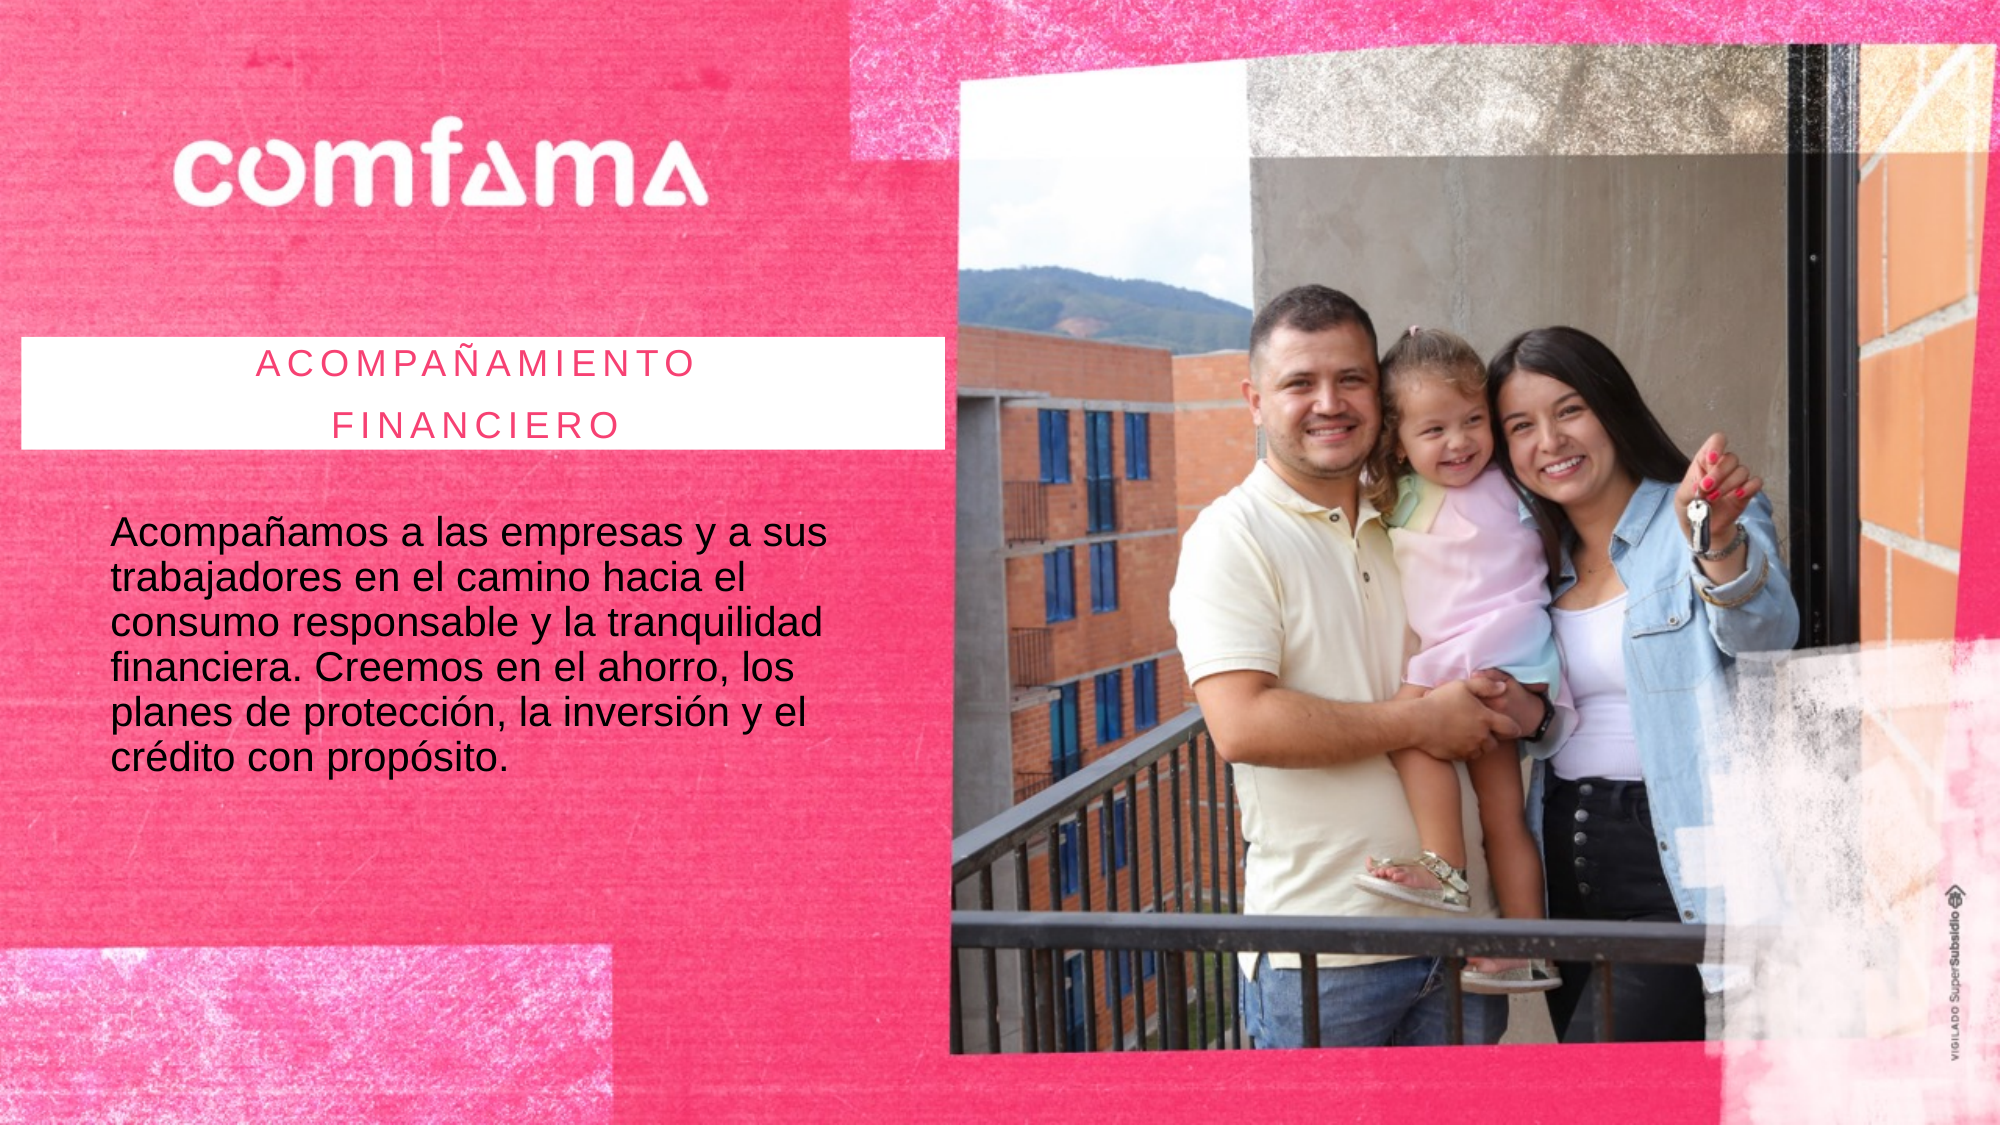

ACOMPAÑAMIENTO
FINANCIERO

Acompañamos a las empresas y a sus trabajadores en el camino hacia el consumo responsable y la tranquilidad financiera. Creemos en el ahorro, los planes de protección, la inversión y el crédito con propósito.